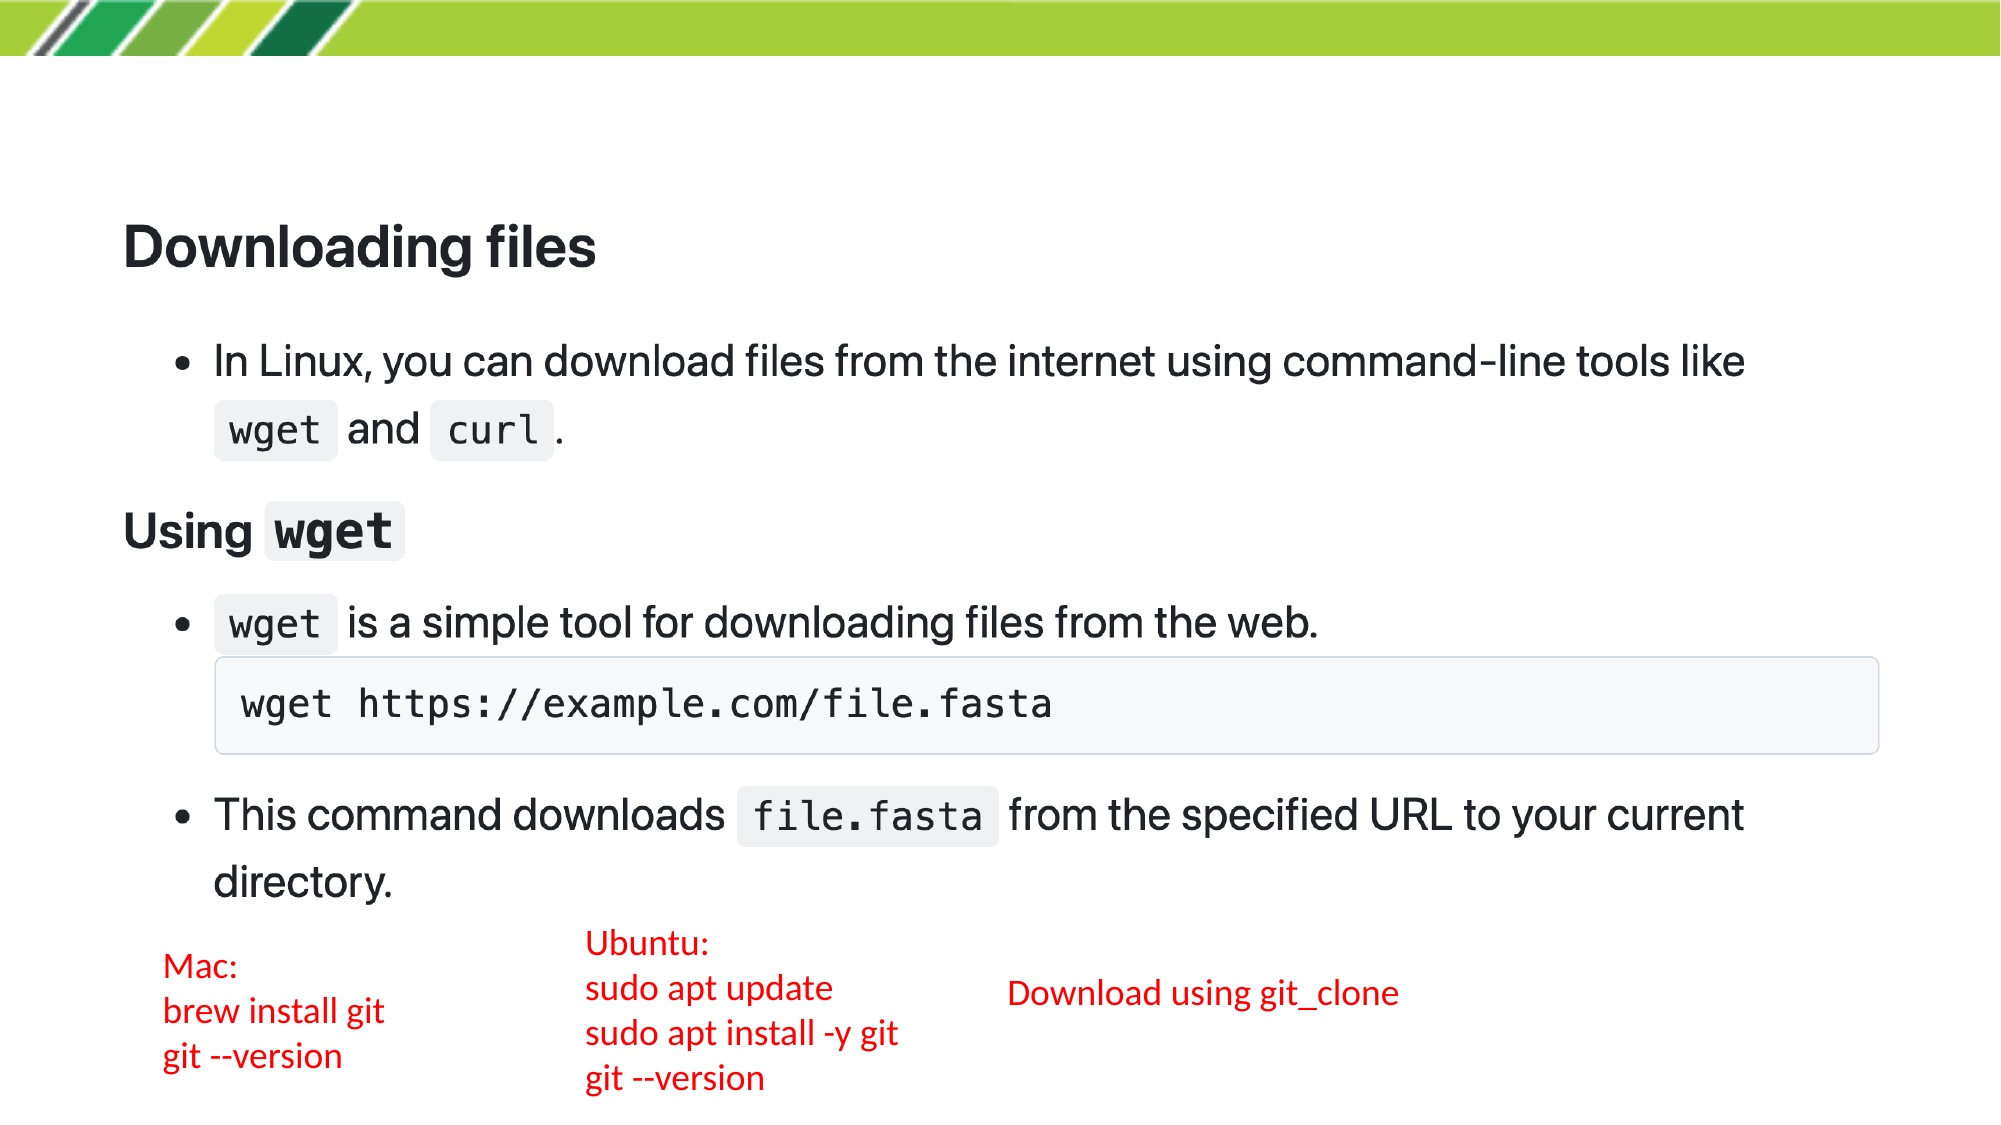

Ubuntu:
sudo apt update
sudo apt install -y git
git --version
Mac:
brew install git
git --version
Download using git_clone